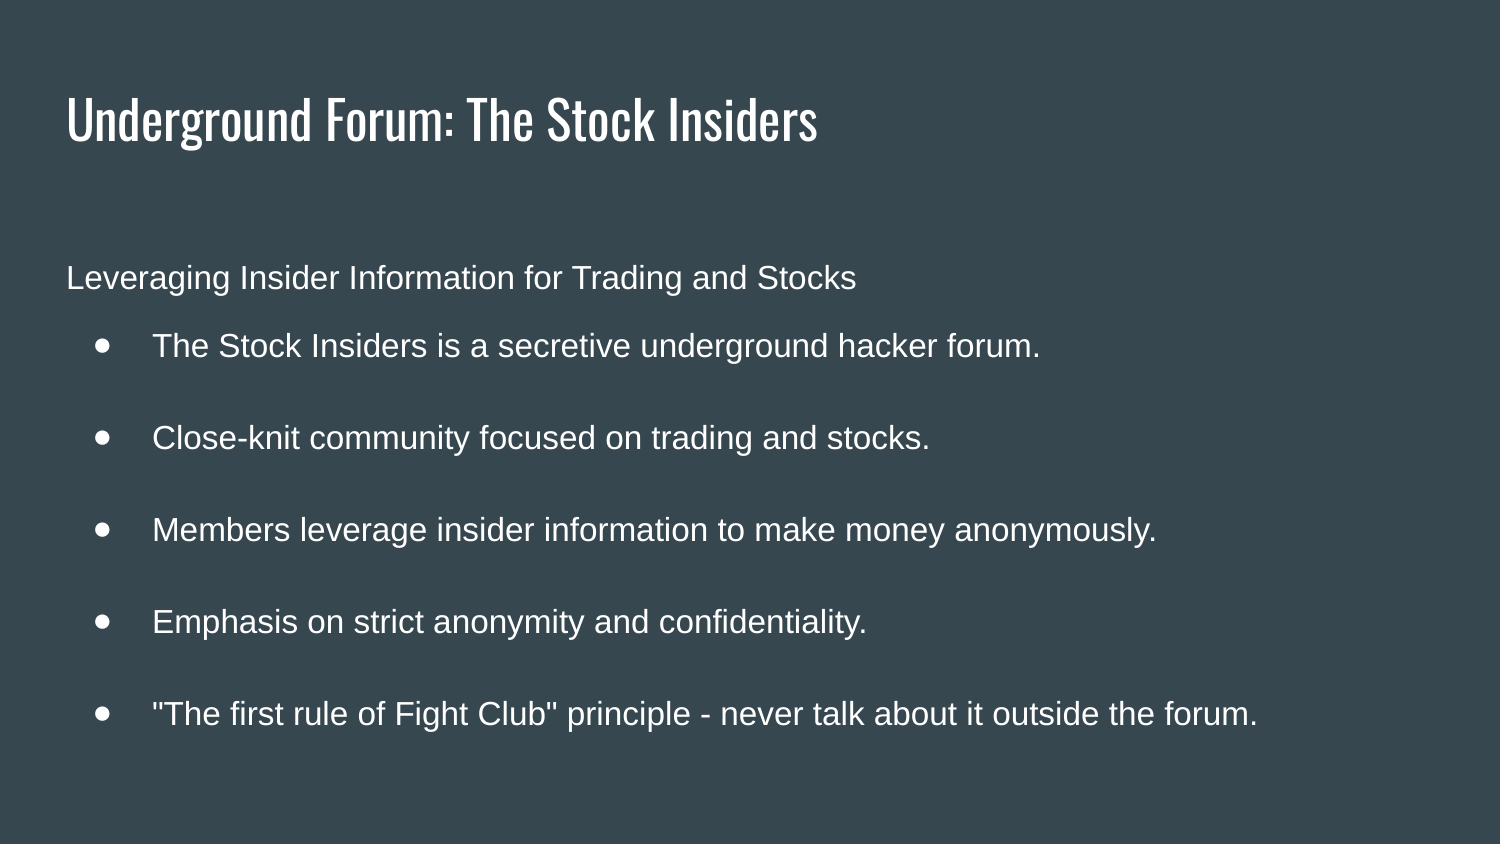

# Underground Forum: The Stock Insiders
Leveraging Insider Information for Trading and Stocks
The Stock Insiders is a secretive underground hacker forum.
Close-knit community focused on trading and stocks.
Members leverage insider information to make money anonymously.
Emphasis on strict anonymity and confidentiality.
"The first rule of Fight Club" principle - never talk about it outside the forum.